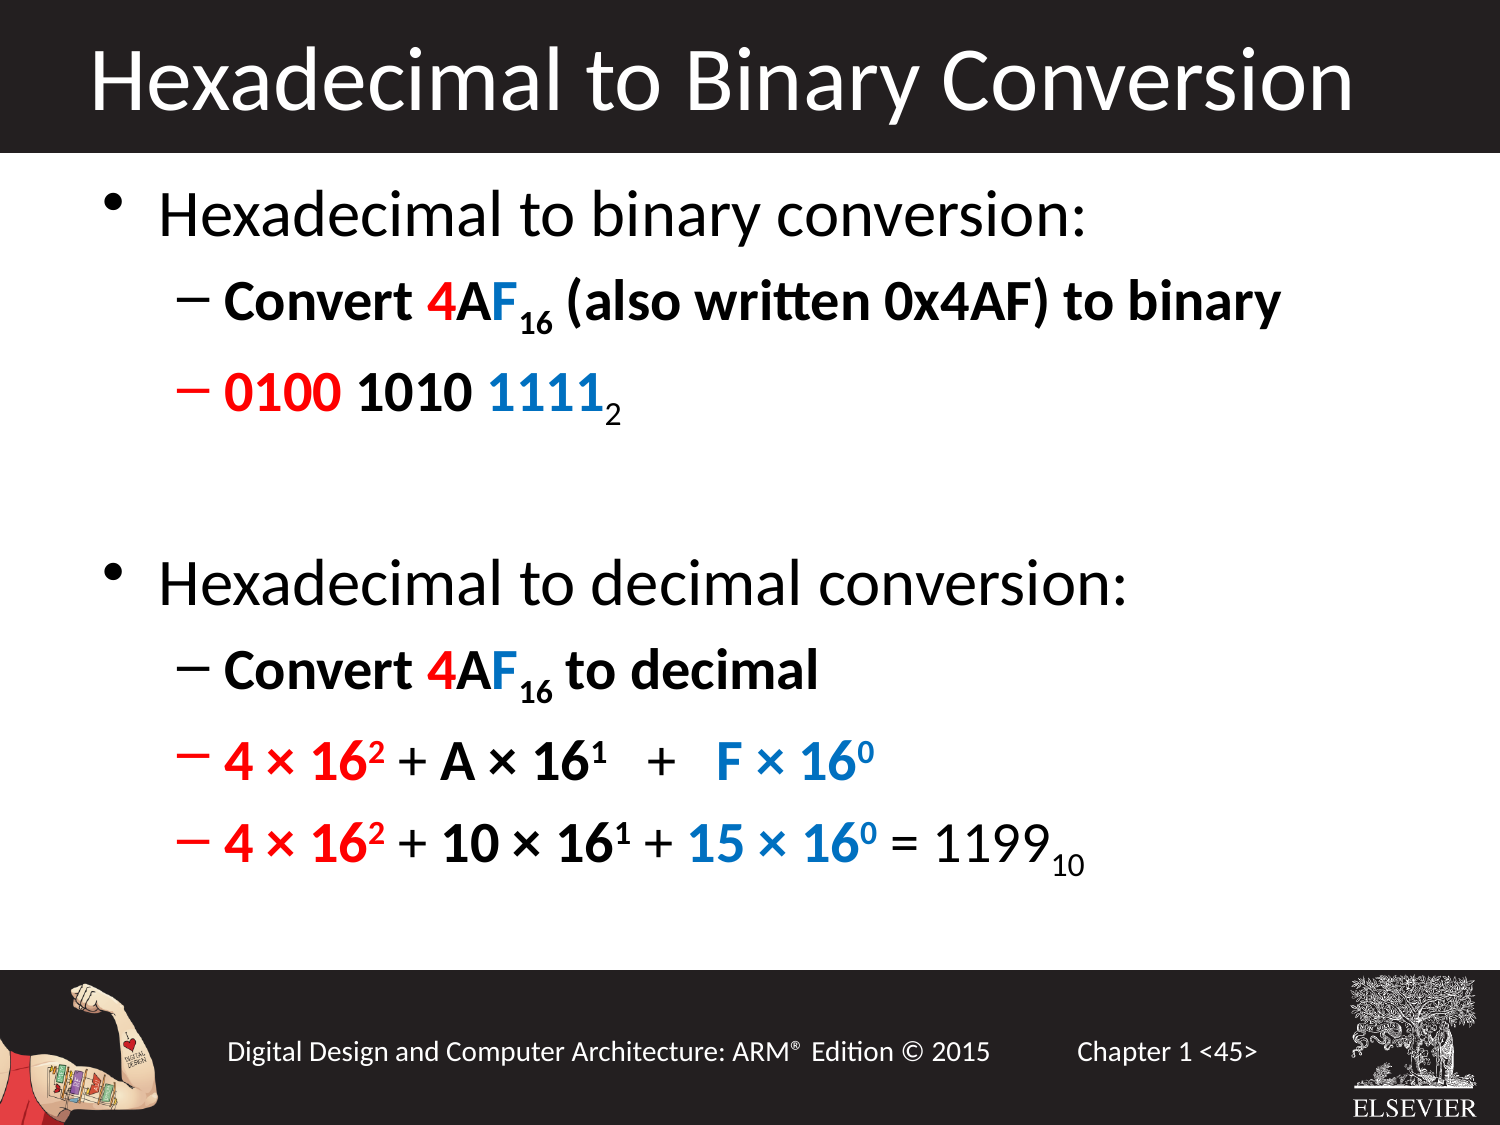

Hexadecimal to Binary Conversion
Hexadecimal to binary conversion:
Convert 4AF16 (also written 0x4AF) to binary
0100 1010 11112

Hexadecimal to decimal conversion:
Convert 4AF16 to decimal
4 × 162 + A × 161   +   F × 160
4 × 162 + 10 × 161 + 15 × 160 = 119910